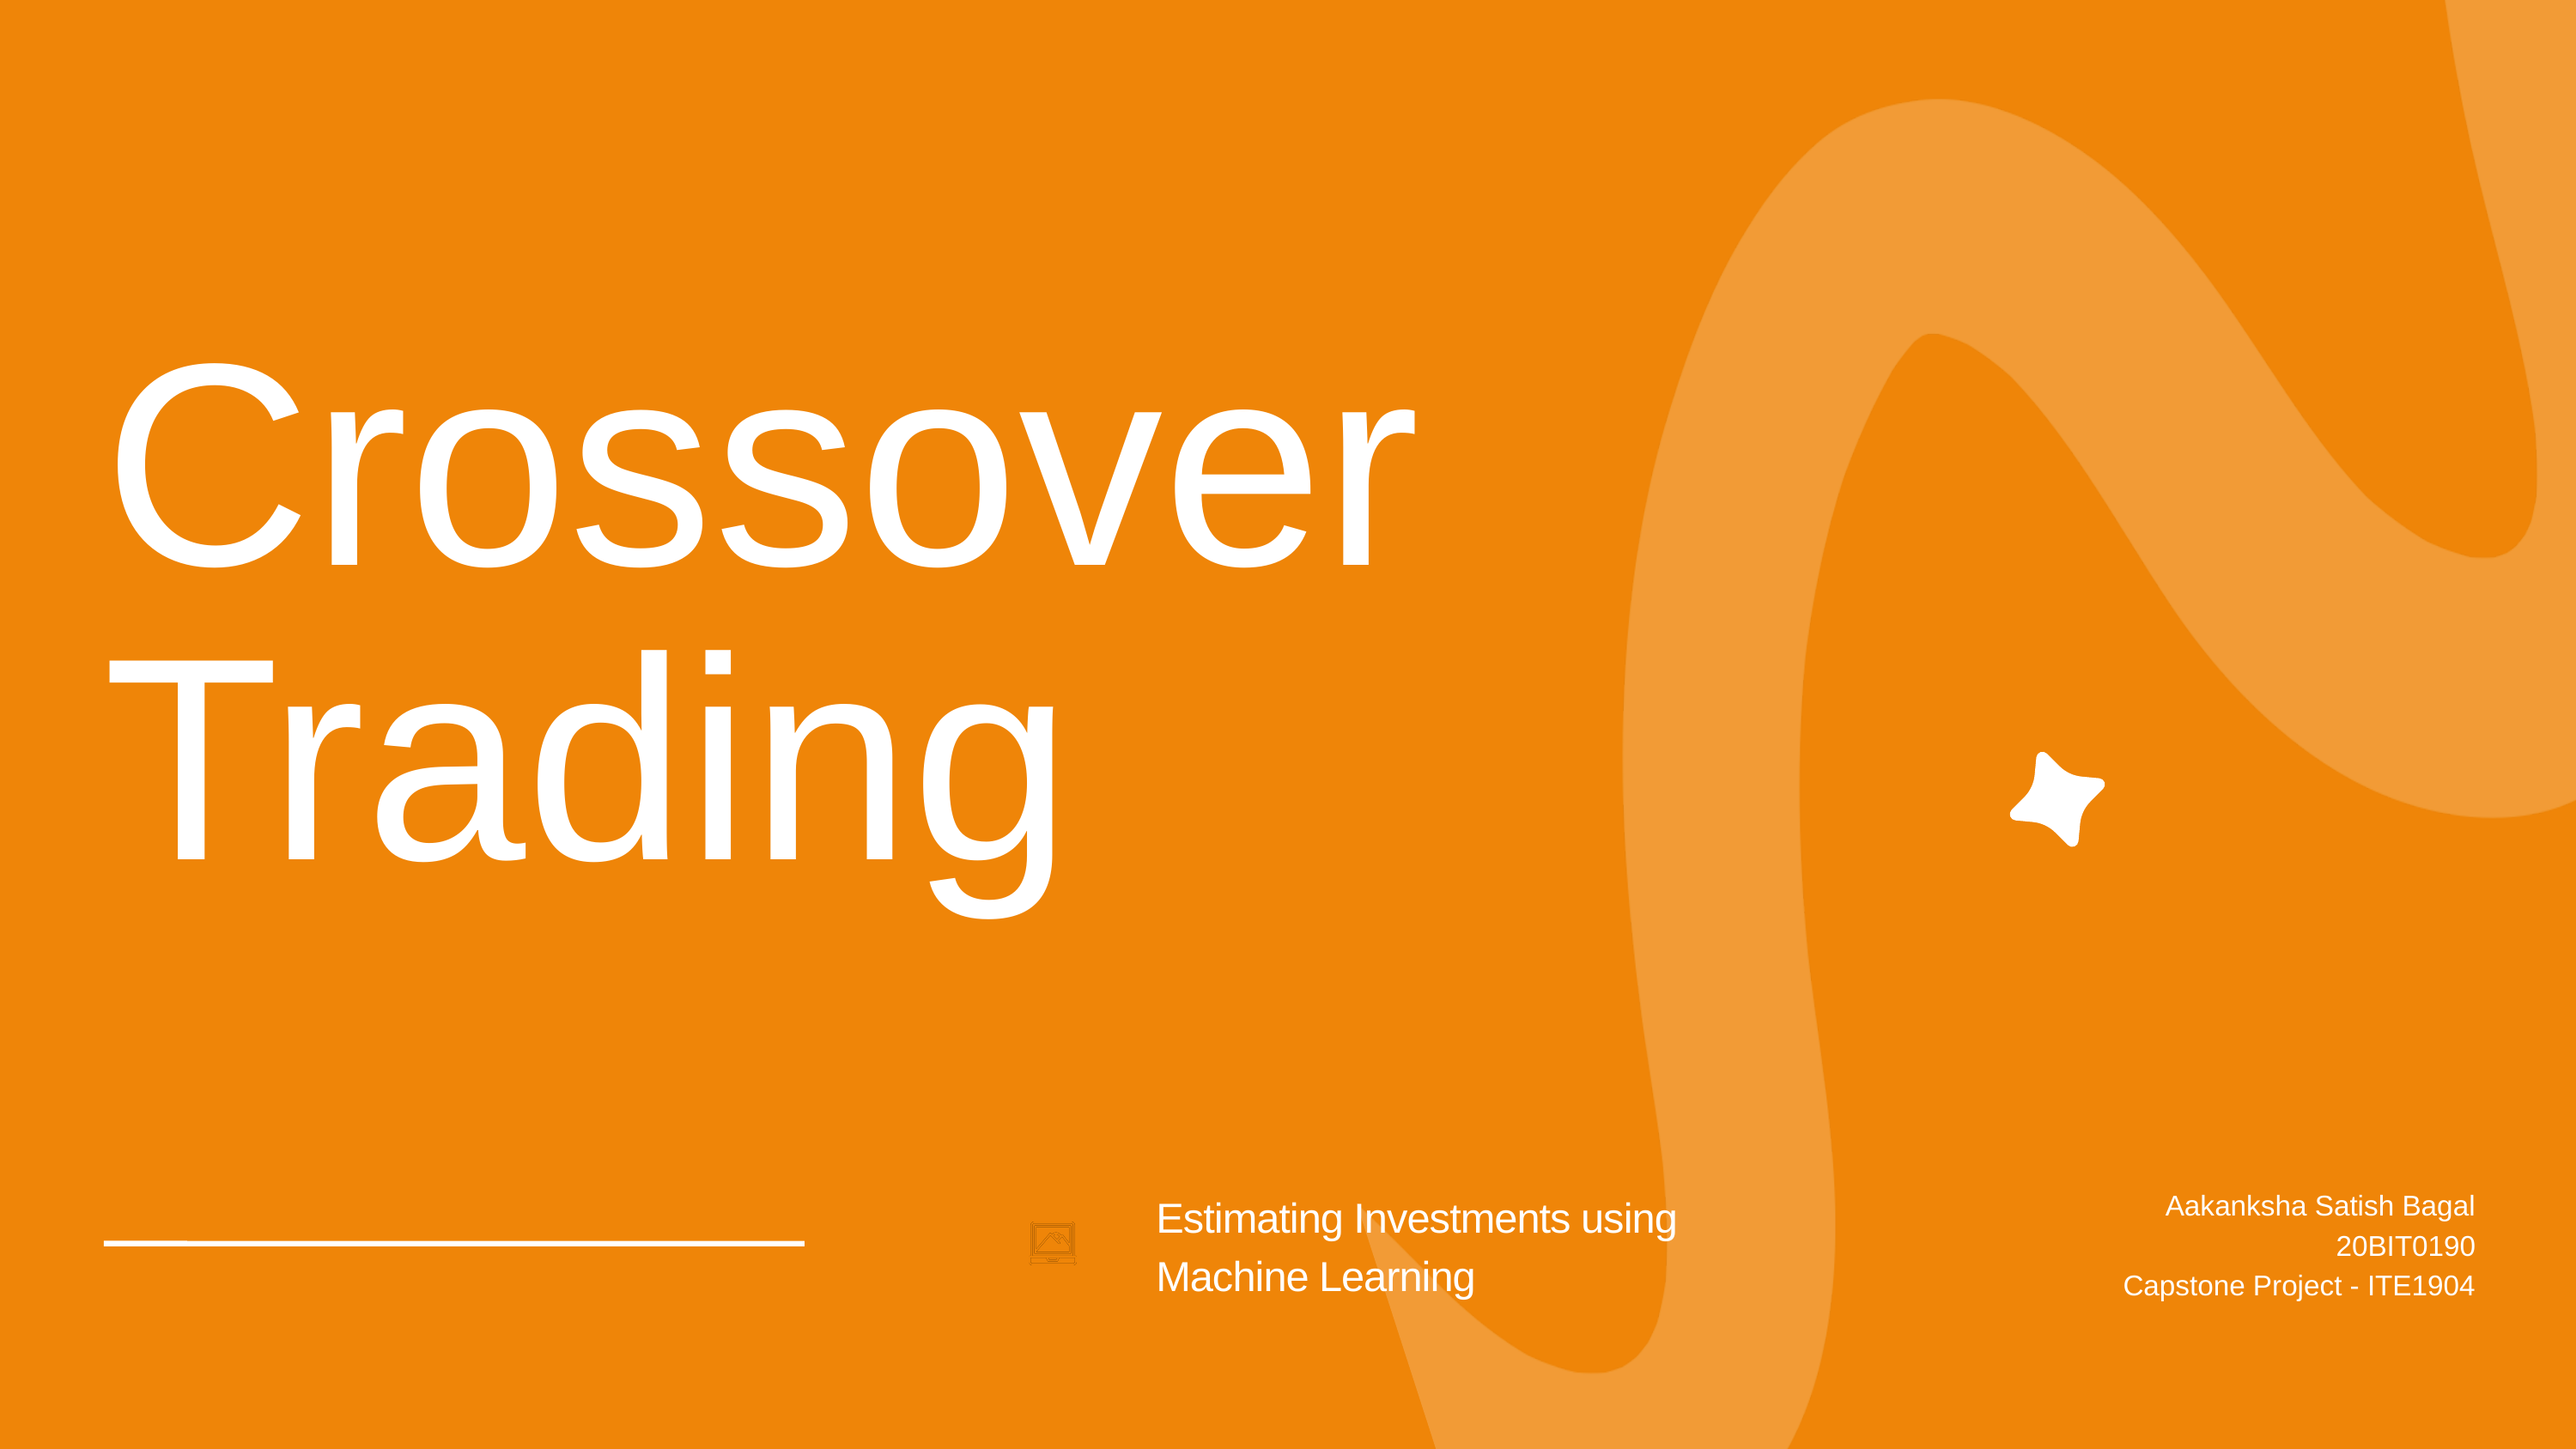

Crossover
Trading

Aakanksha Satish Bagal
20BIT0190
Capstone Project - ITE1904
Estimating Investments using Machine Learning